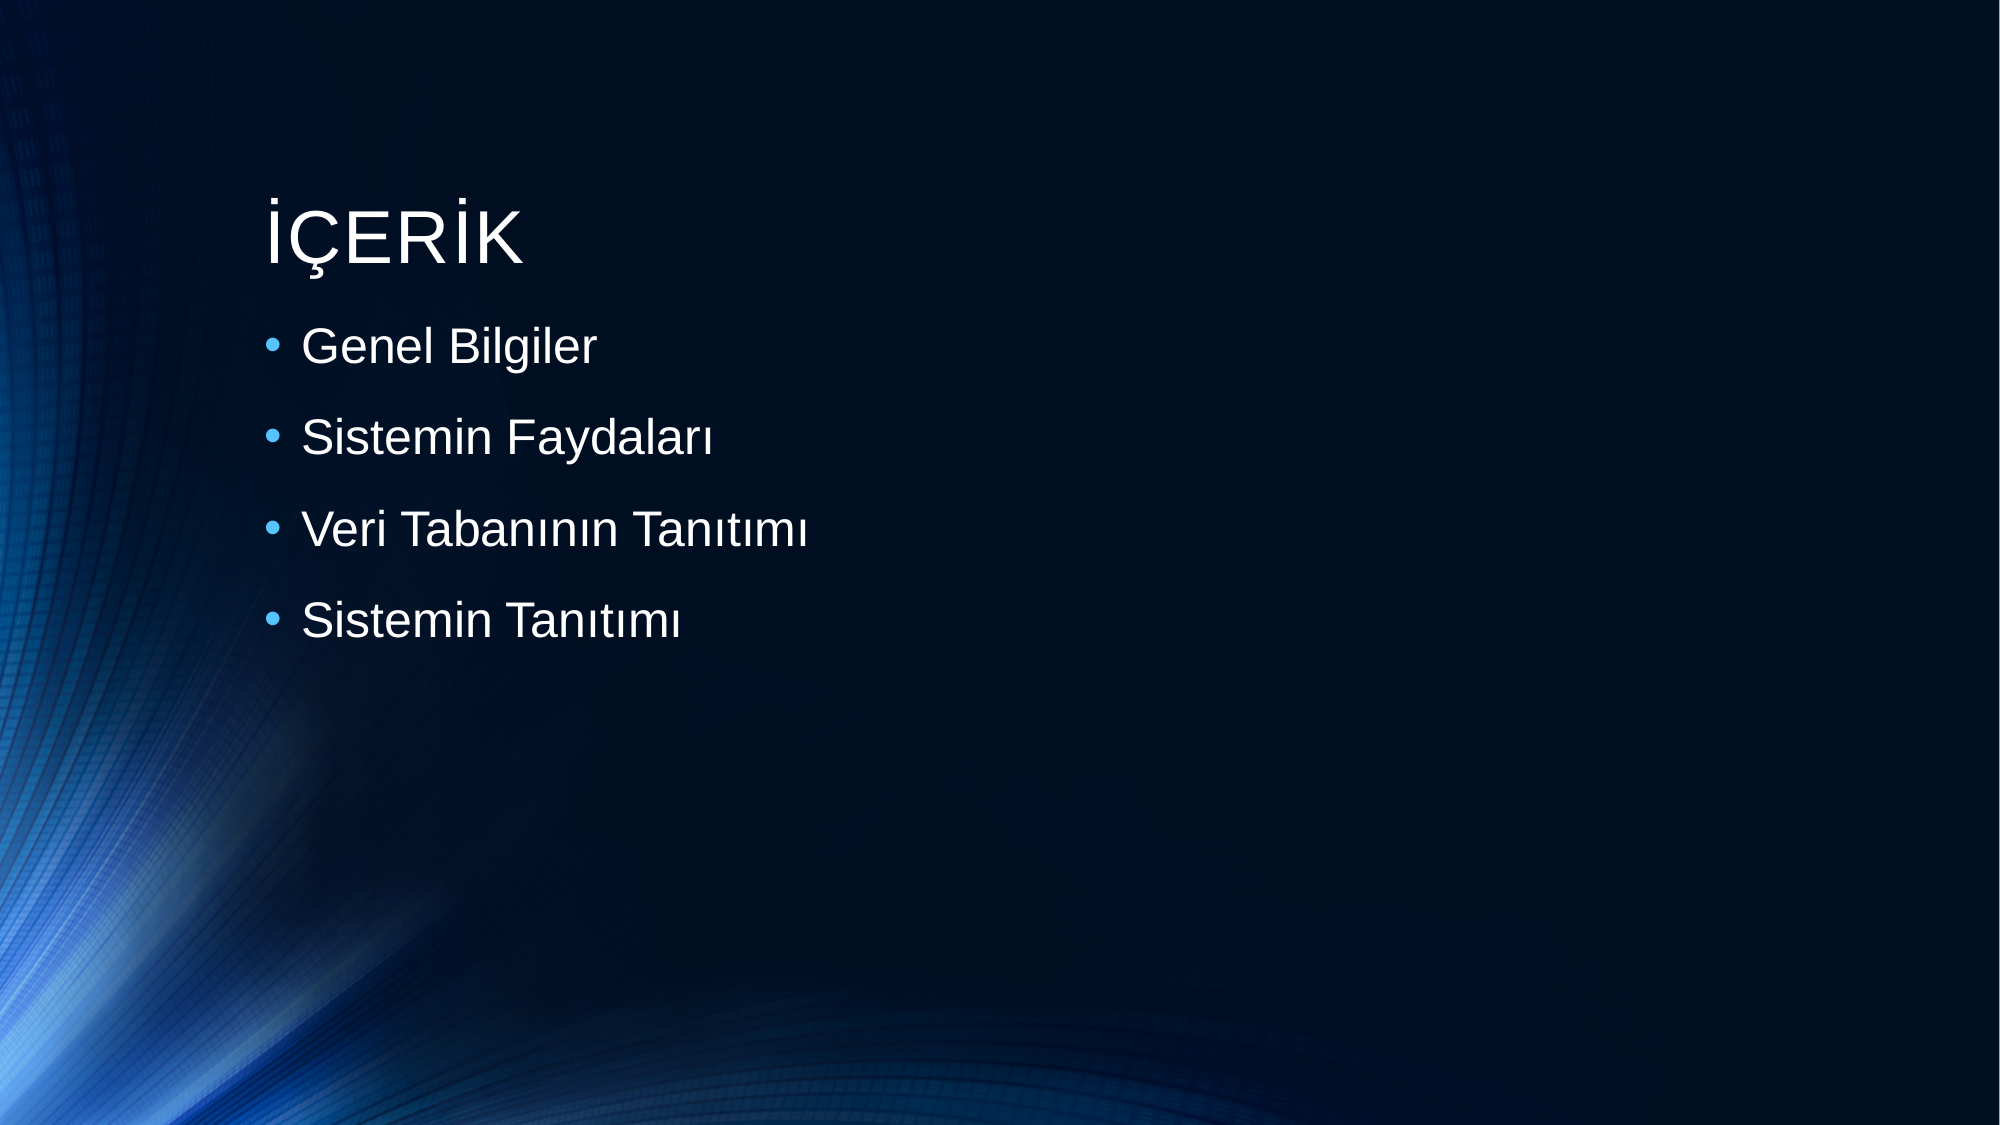

# İÇERİK
Genel Bilgiler
Sistemin Faydaları
Veri Tabanının Tanıtımı
Sistemin Tanıtımı